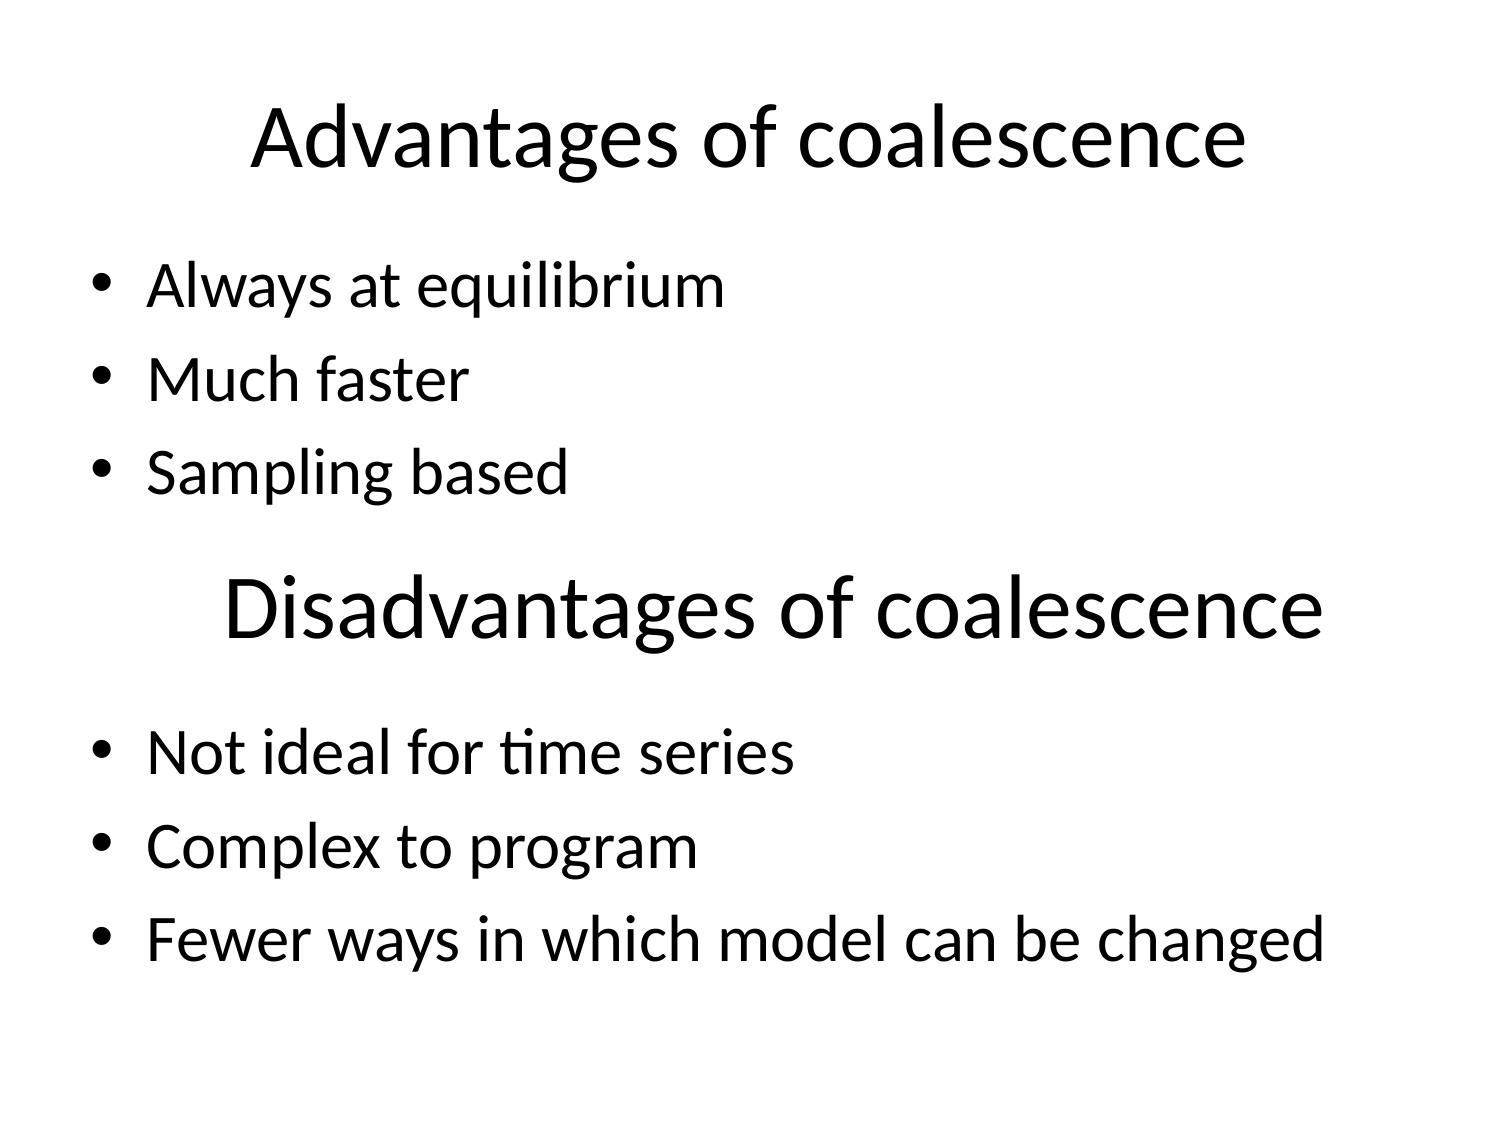

# Advantages of coalescence
Always at equilibrium
Much faster
Sampling based

Not ideal for time series
Complex to program
Fewer ways in which model can be changed
Disadvantages of coalescence